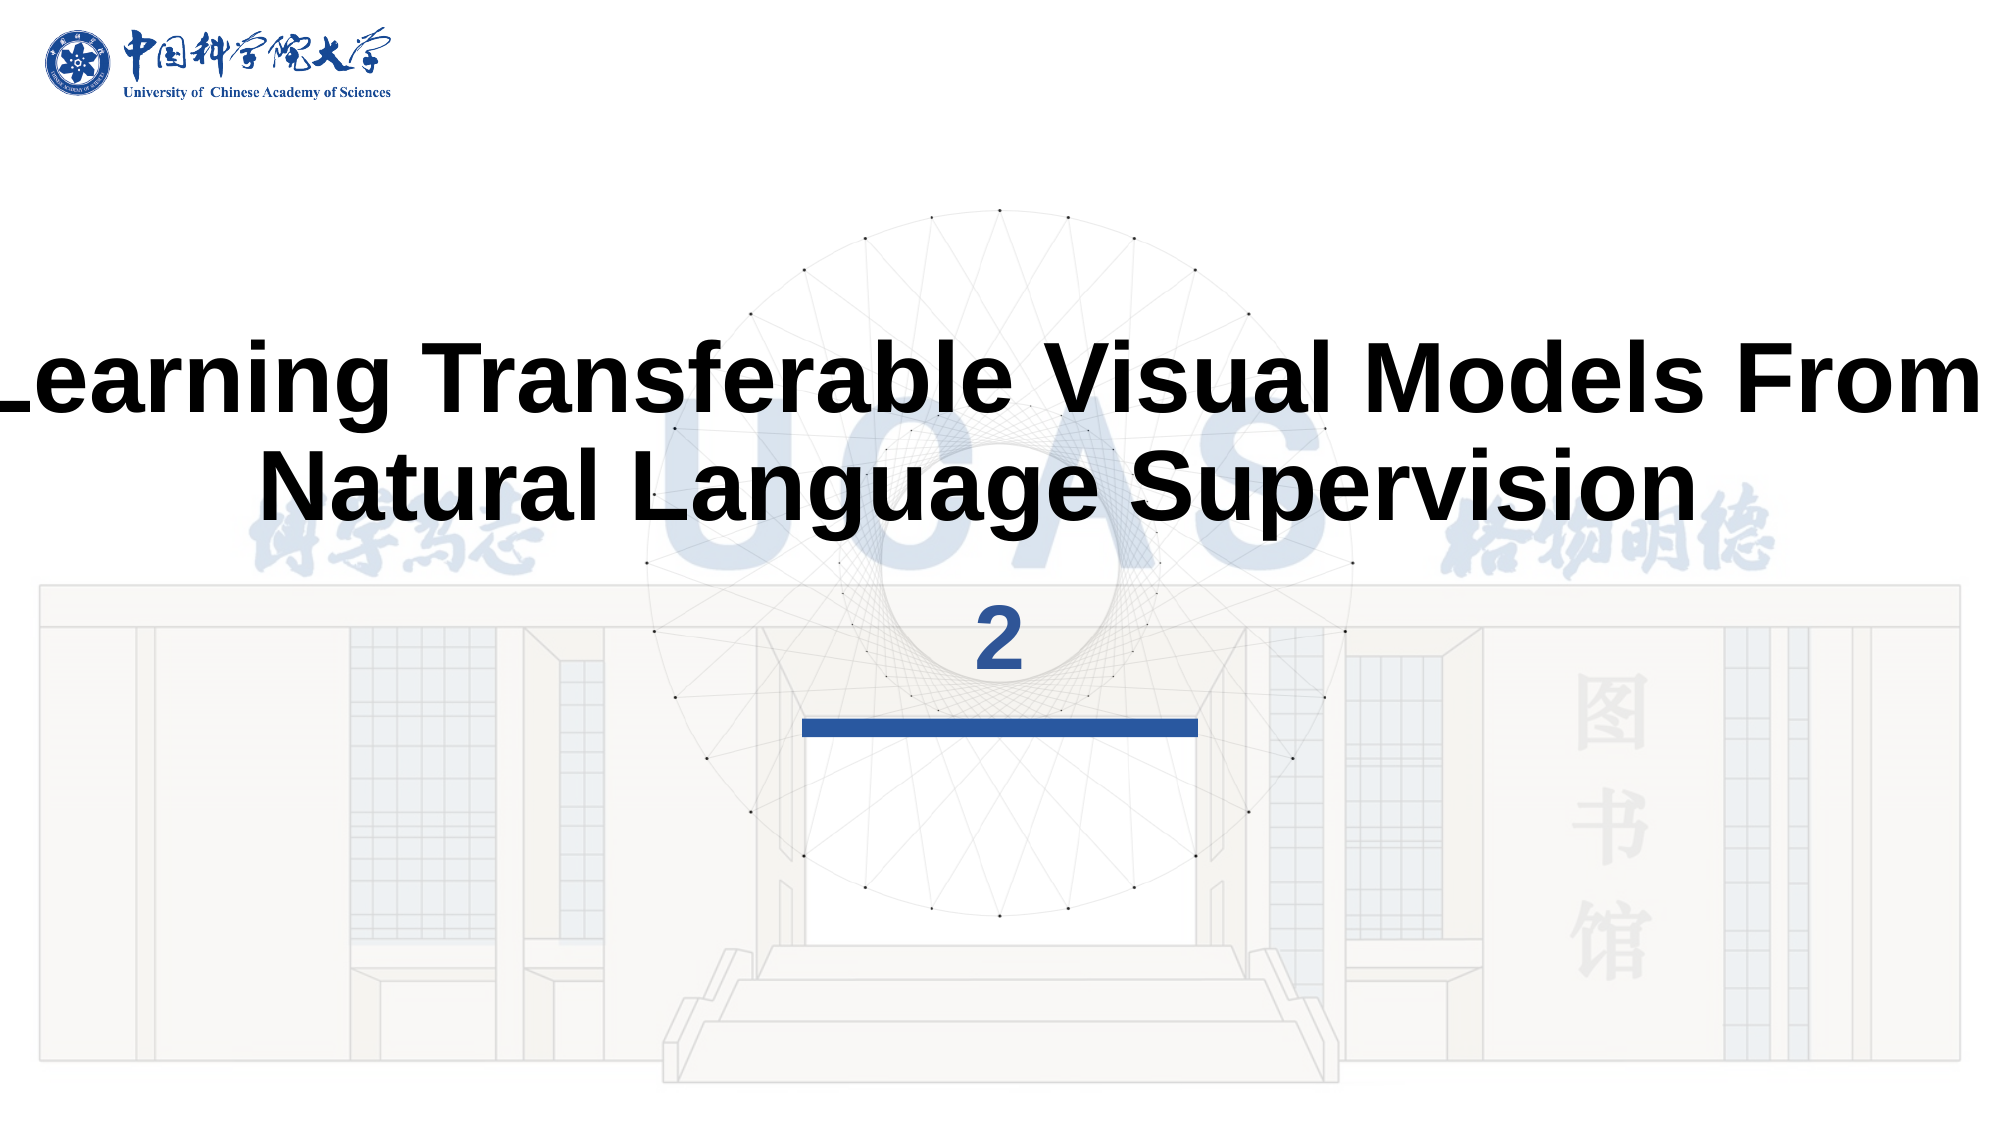

Learning Transferable Visual Models From Natural Language Supervision
2